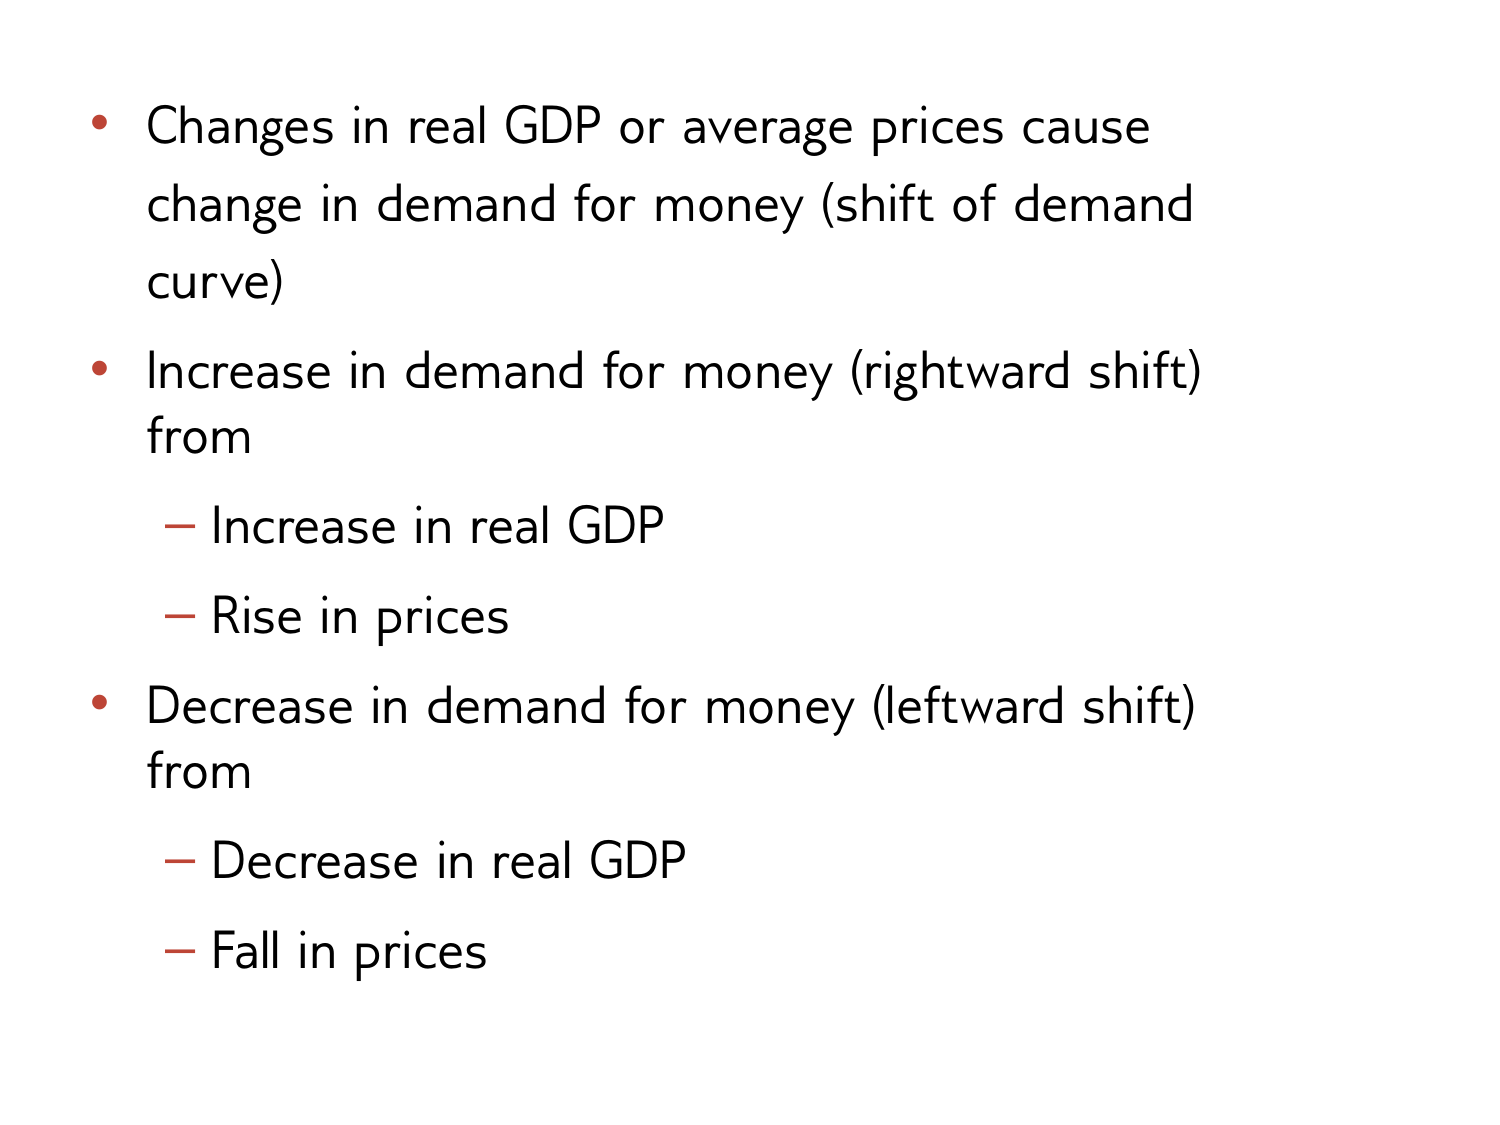

Changes in real GDP or average prices cause
change in demand for money (shift of demand curve)
Increase in demand for money (rightward shift) from
Increase in real GDP
Rise in prices
Decrease in demand for money (leftward shift) from
Decrease in real GDP
Fall in prices